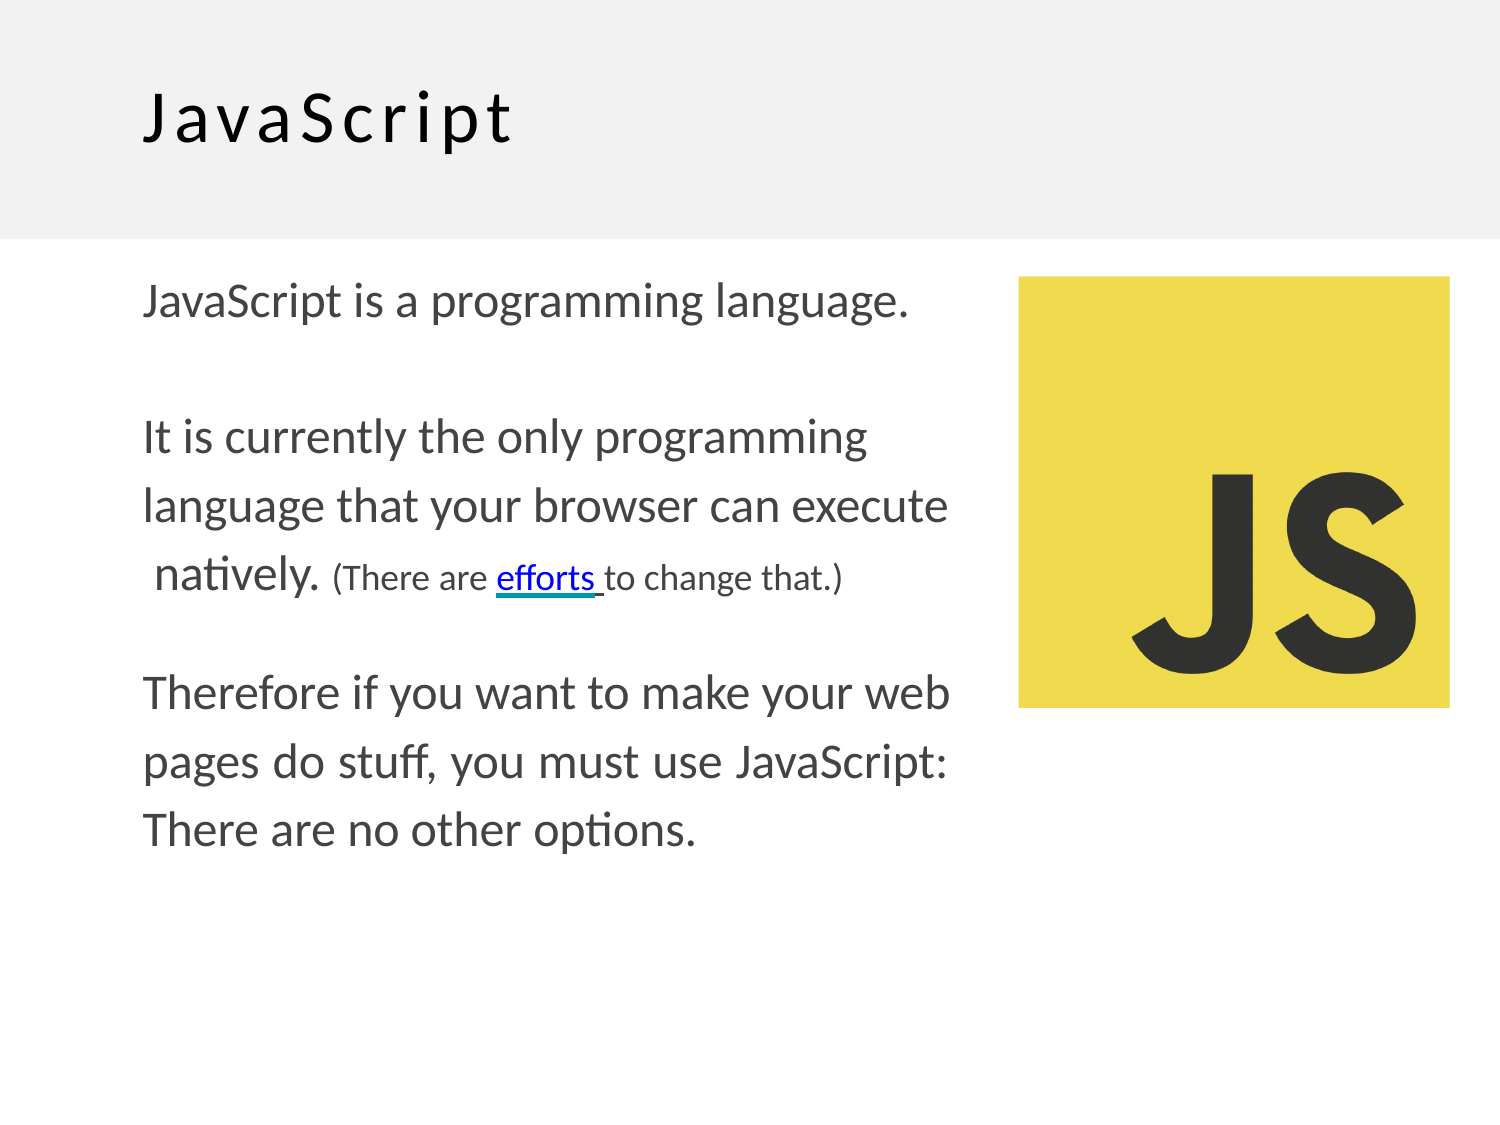

# JavaScript
JavaScript is a programming language.

It is currently the only programming  language that your browser can execute  natively. (There are efforts to change that.)

Therefore if you want to make your web  pages do stuff, you must use JavaScript:  There are no other options.